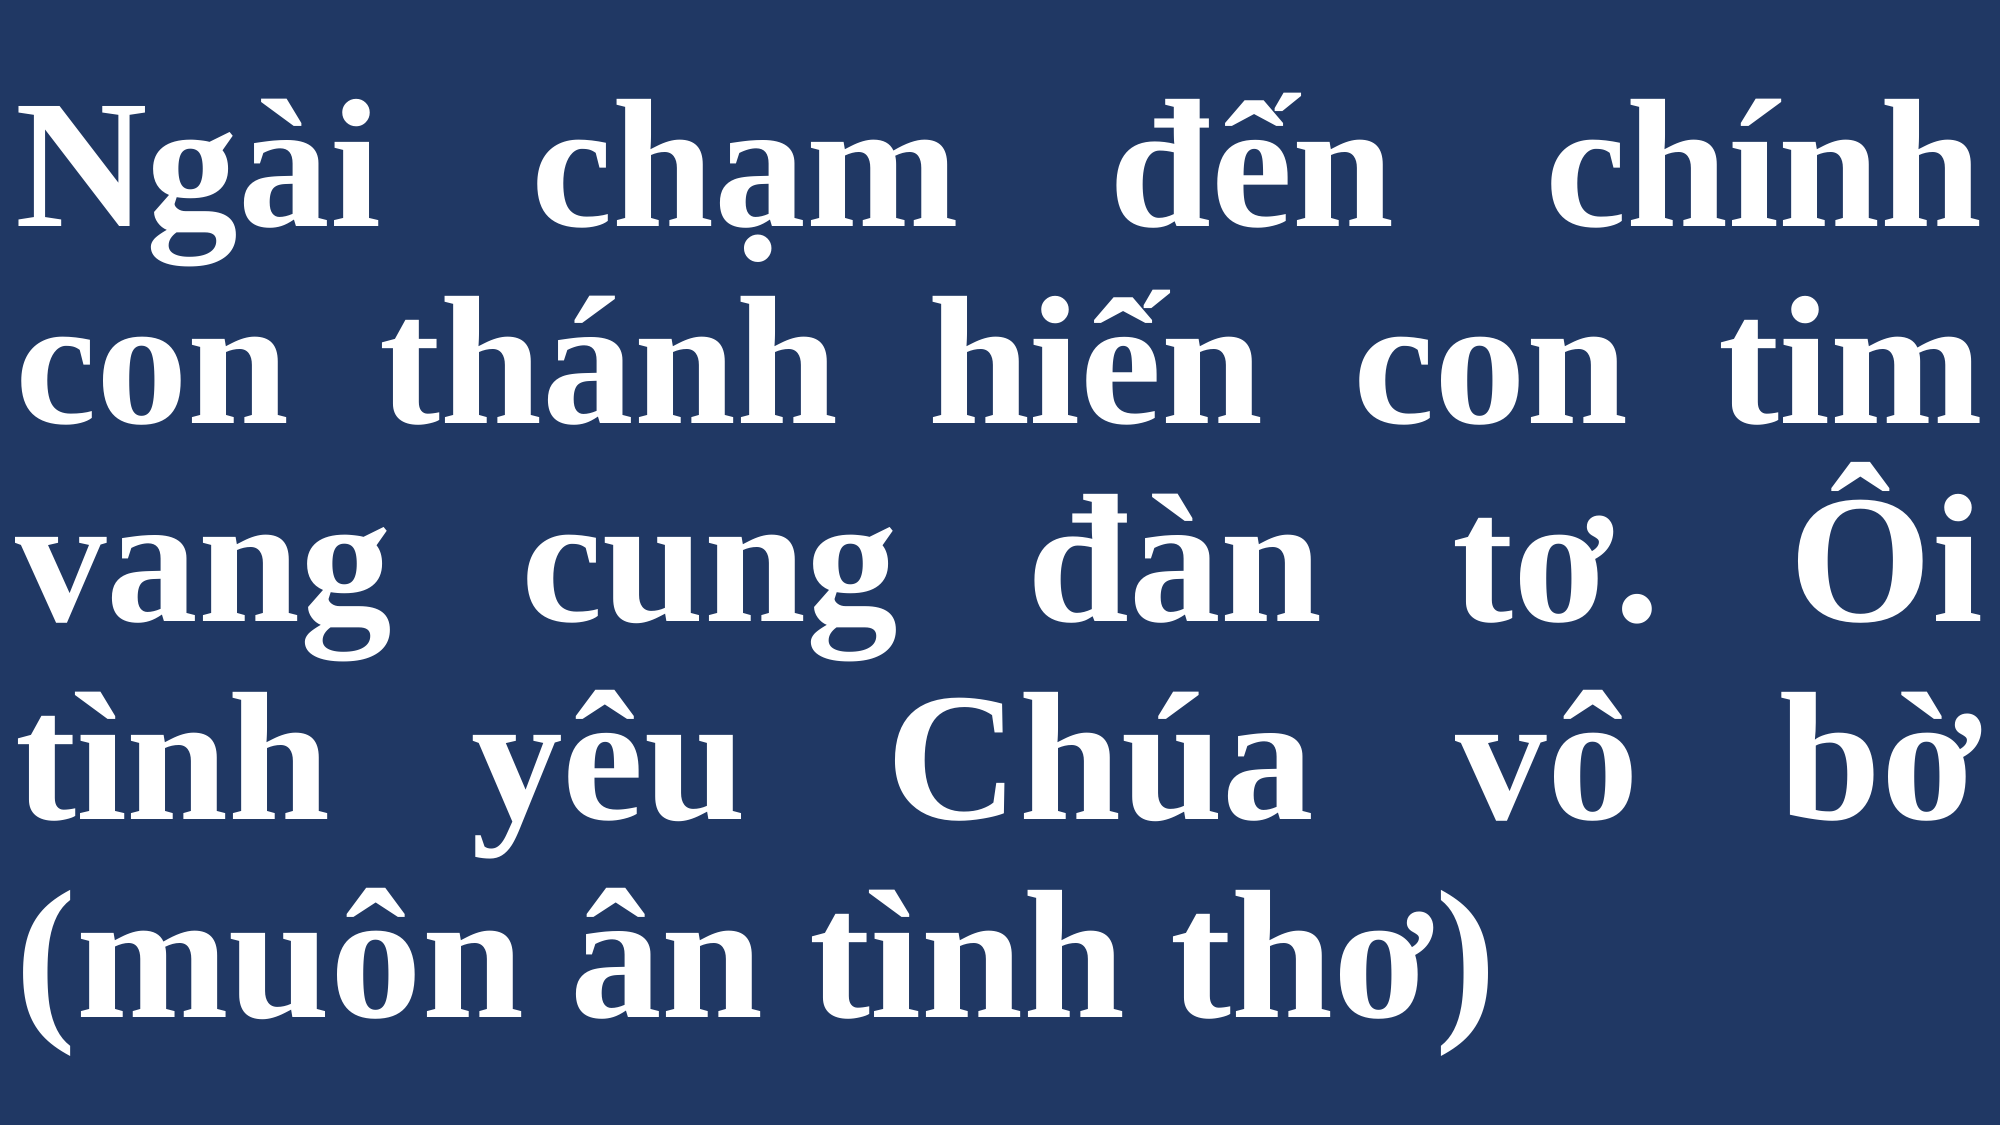

# Ngài chạm đến chính con thánh hiến con tim vang cung đàn tơ. Ôi tình yêu Chúa vô bờ (muôn ân tình thơ)